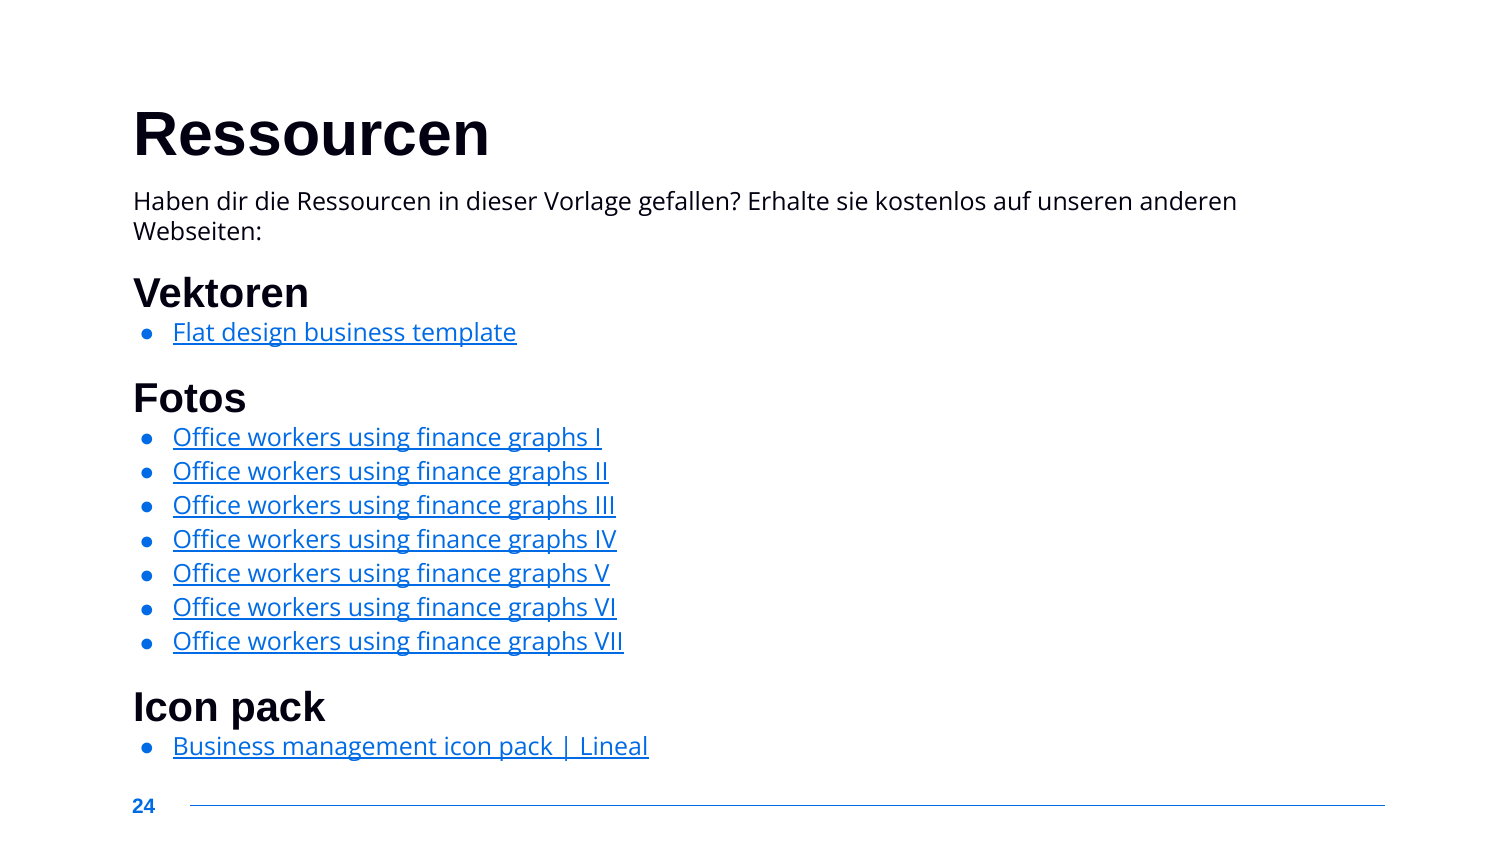

# Ressourcen
Haben dir die Ressourcen in dieser Vorlage gefallen? Erhalte sie kostenlos auf unseren anderen Webseiten:
Vektoren
Flat design business template
Fotos
Office workers using finance graphs I
Office workers using finance graphs II
Office workers using finance graphs III
Office workers using finance graphs IV
Office workers using finance graphs V
Office workers using finance graphs VI
Office workers using finance graphs VII
Icon pack
Business management icon pack | Lineal
24